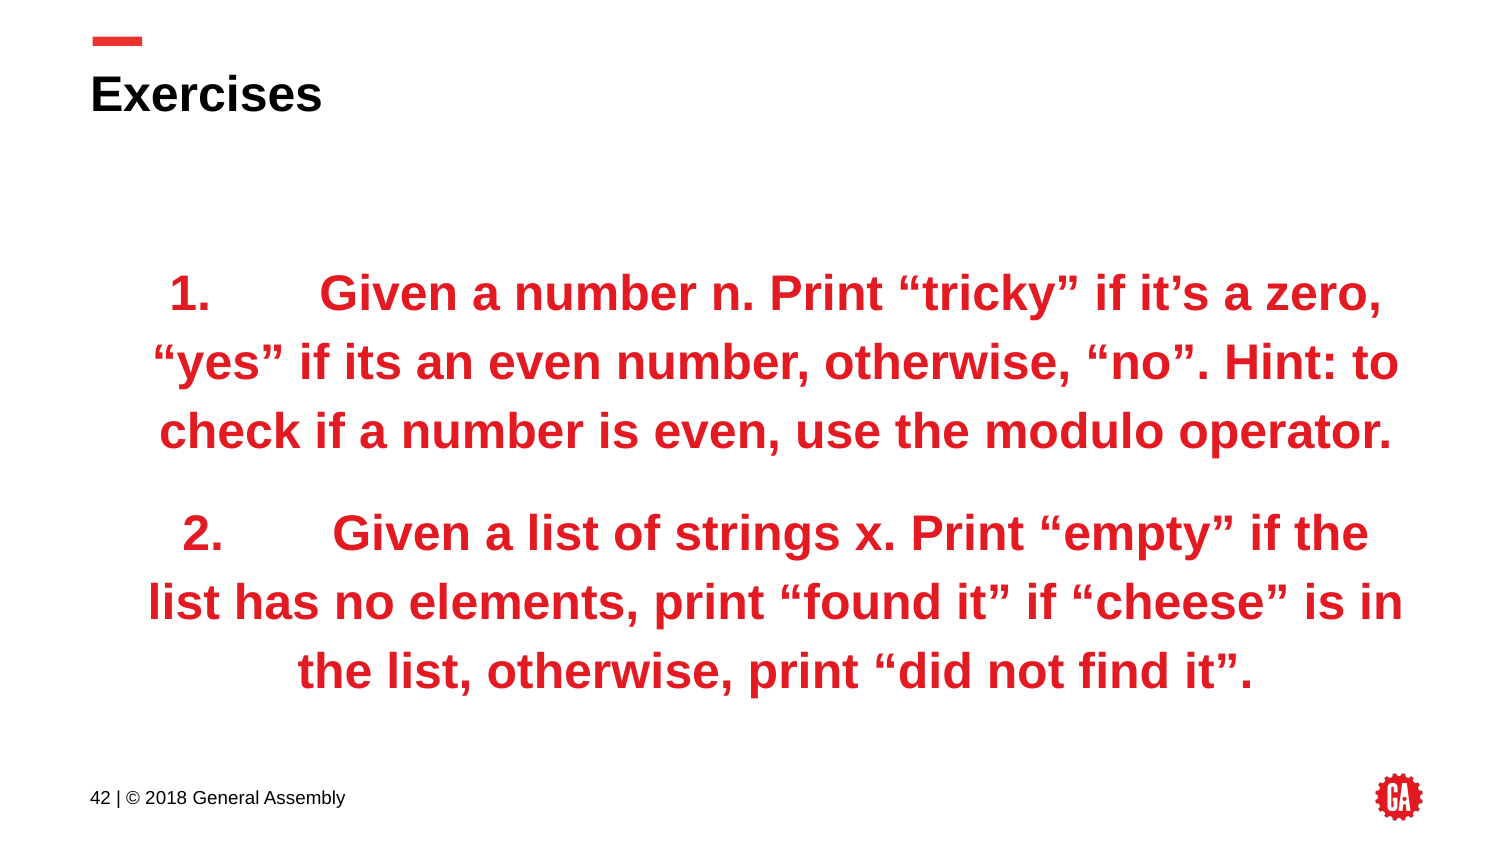

# Exercises
1.	Given a number n. Print “tricky” if it’s a zero, “yes” if its an even number, otherwise, “no”. Hint: to check if a number is even, use the modulo operator.
2.	Given a list of strings x. Print “empty” if the list has no elements, print “found it” if “cheese” is in the list, otherwise, print “did not find it”.
42 | © 2018 General Assembly